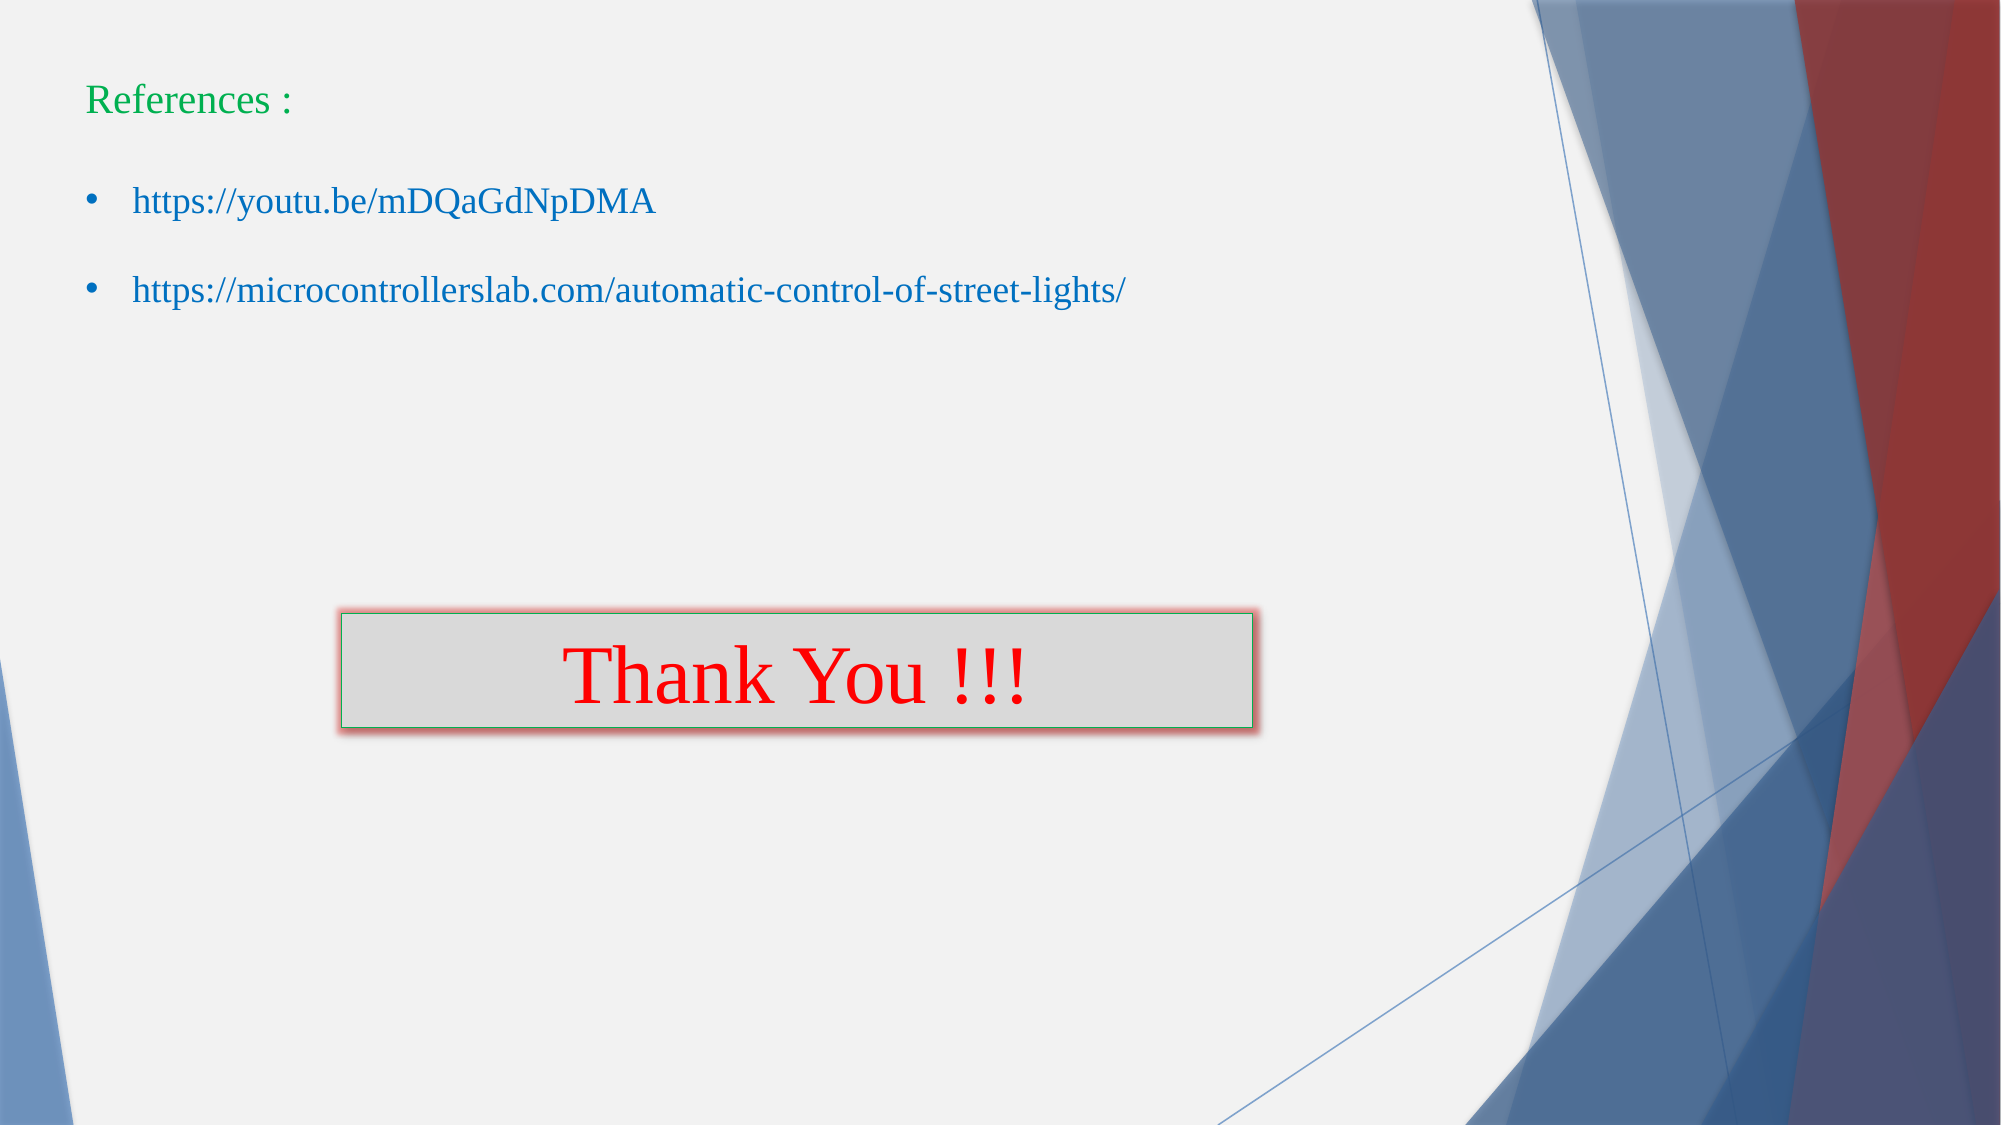

References :
https://youtu.be/mDQaGdNpDMA
https://microcontrollerslab.com/automatic-control-of-street-lights/
Thank You !!!